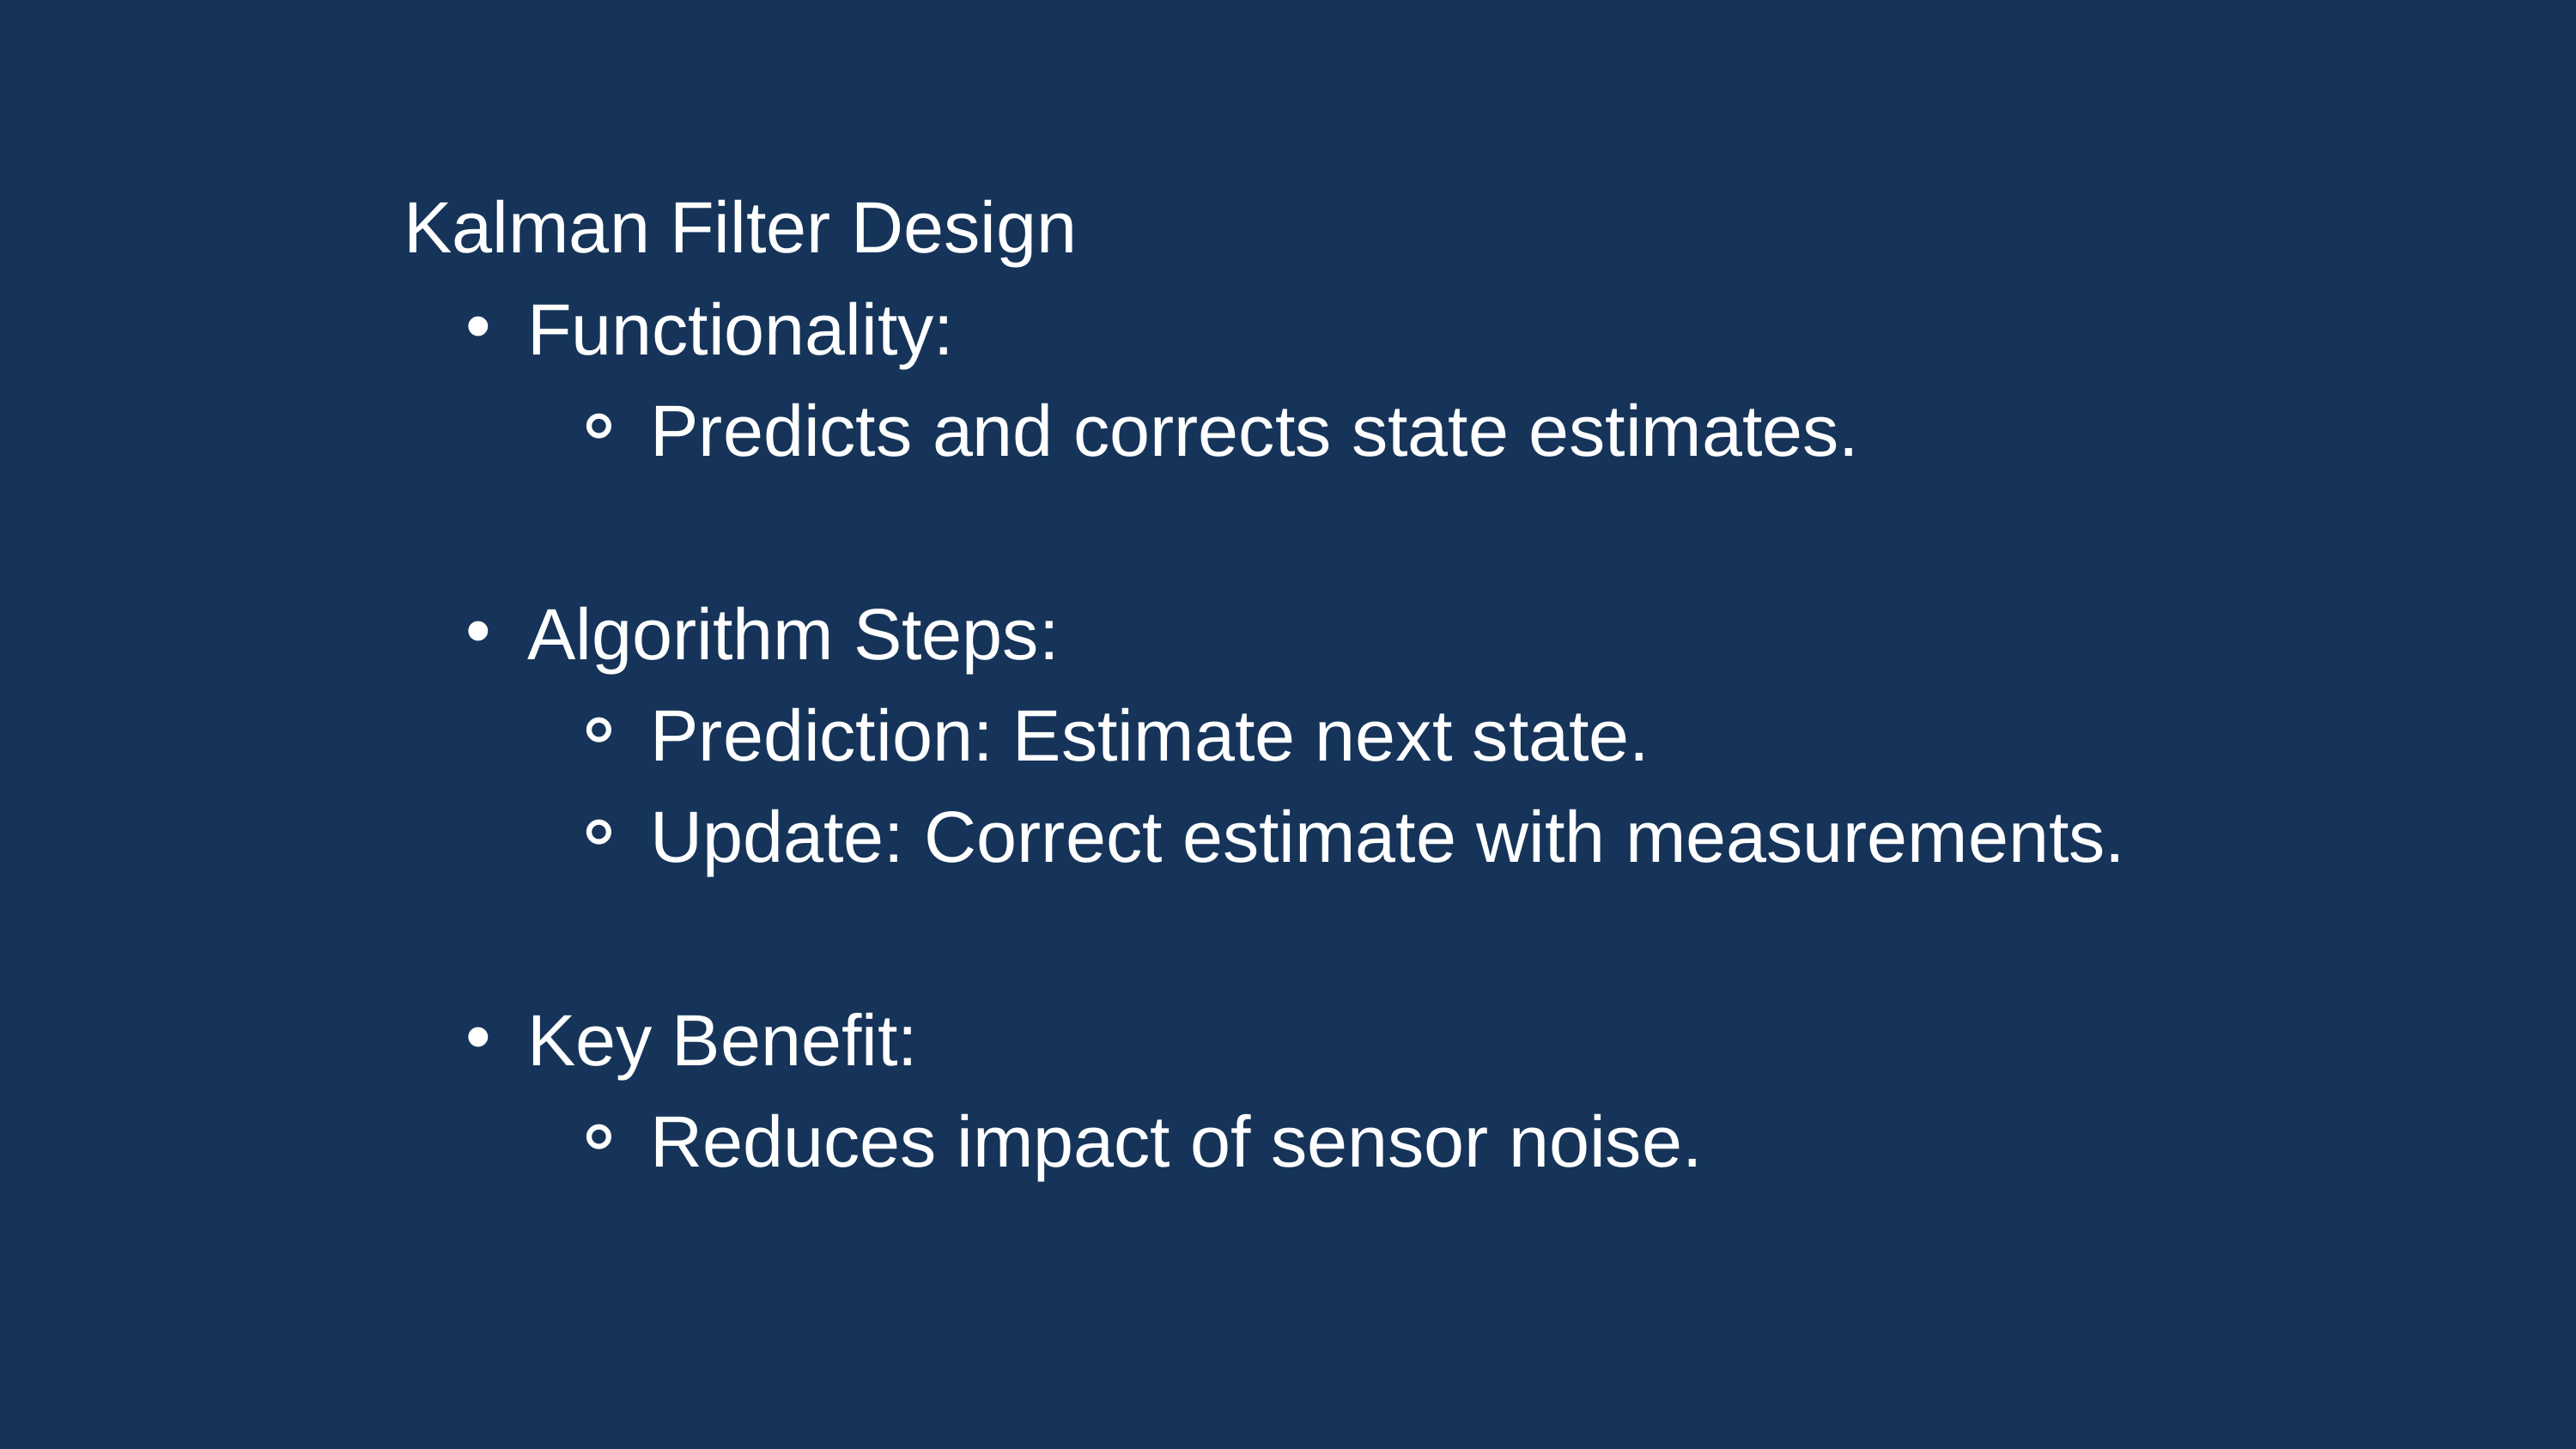

Kalman Filter Design
Functionality:
Predicts and corrects state estimates.

Algorithm Steps:
Prediction: Estimate next state.
Update: Correct estimate with measurements.

Key Benefit:
Reduces impact of sensor noise.